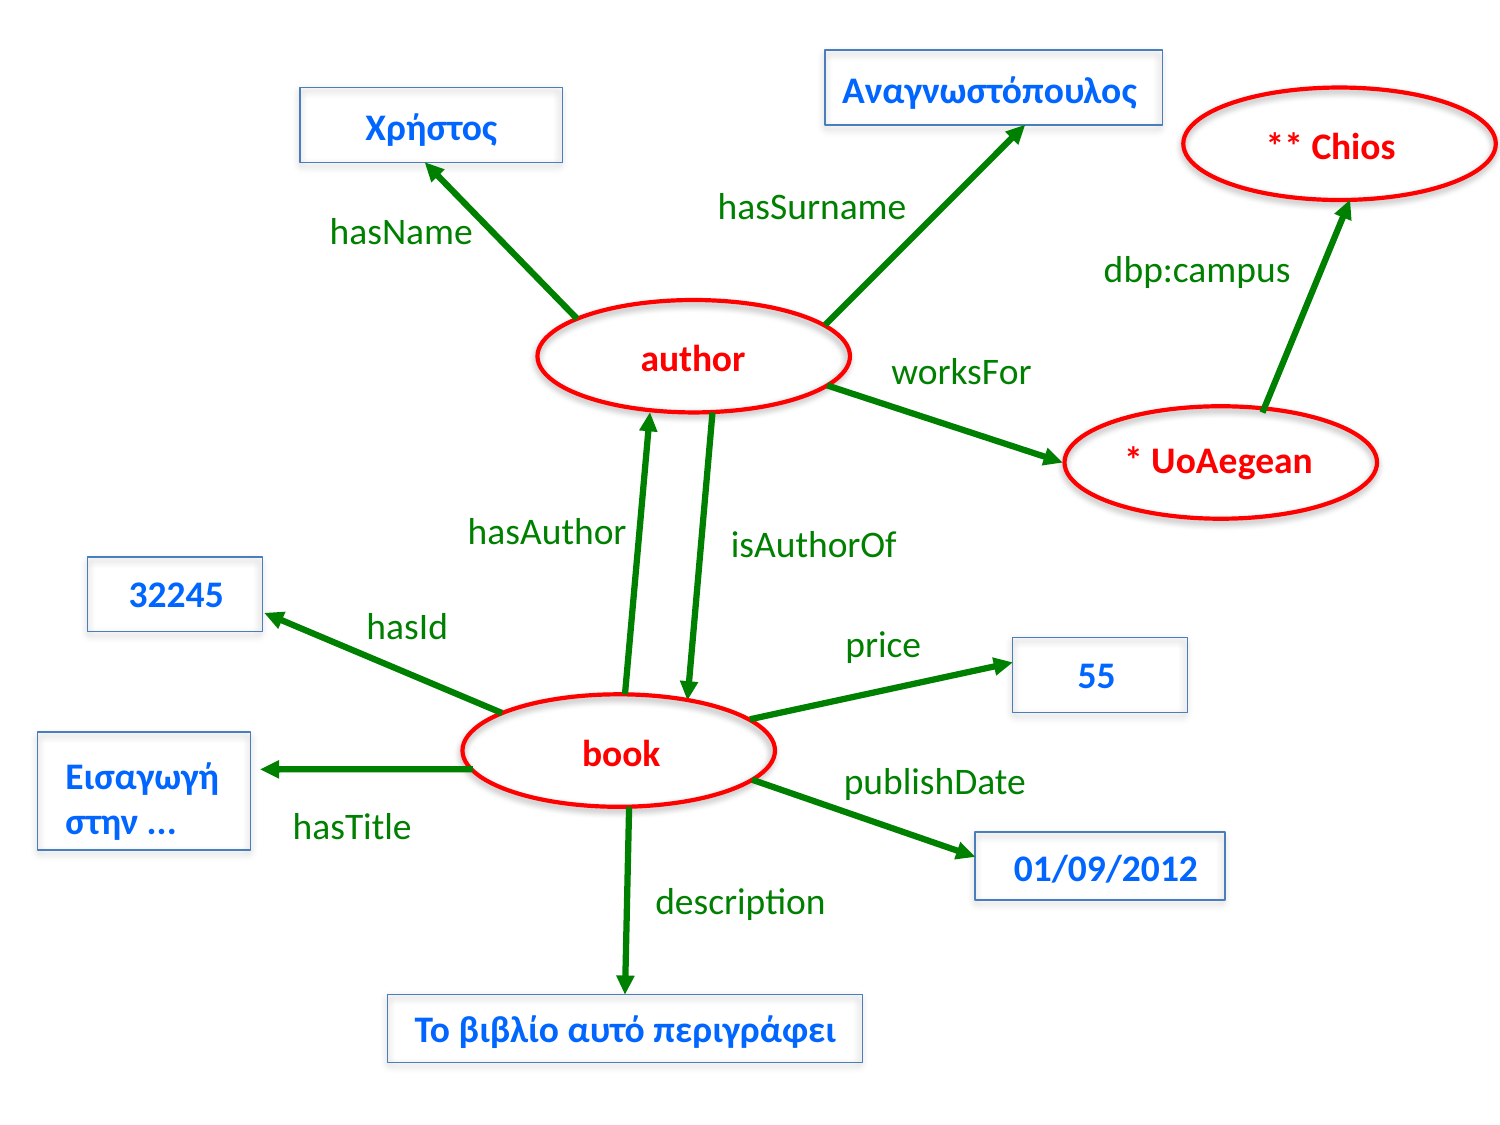

Αναγνωστόπουλος

Χρήστος
** Chios

hasSurname
hasName

dbp:campus

author
worksFor

* UoAegean
hasAuthor
isAuthorOf

32245
hasId
price

55

book

Εισαγωγή στην ...
publishDate

hasTitle

01/09/2012
description

Το βιβλίο αυτό περιγράφει